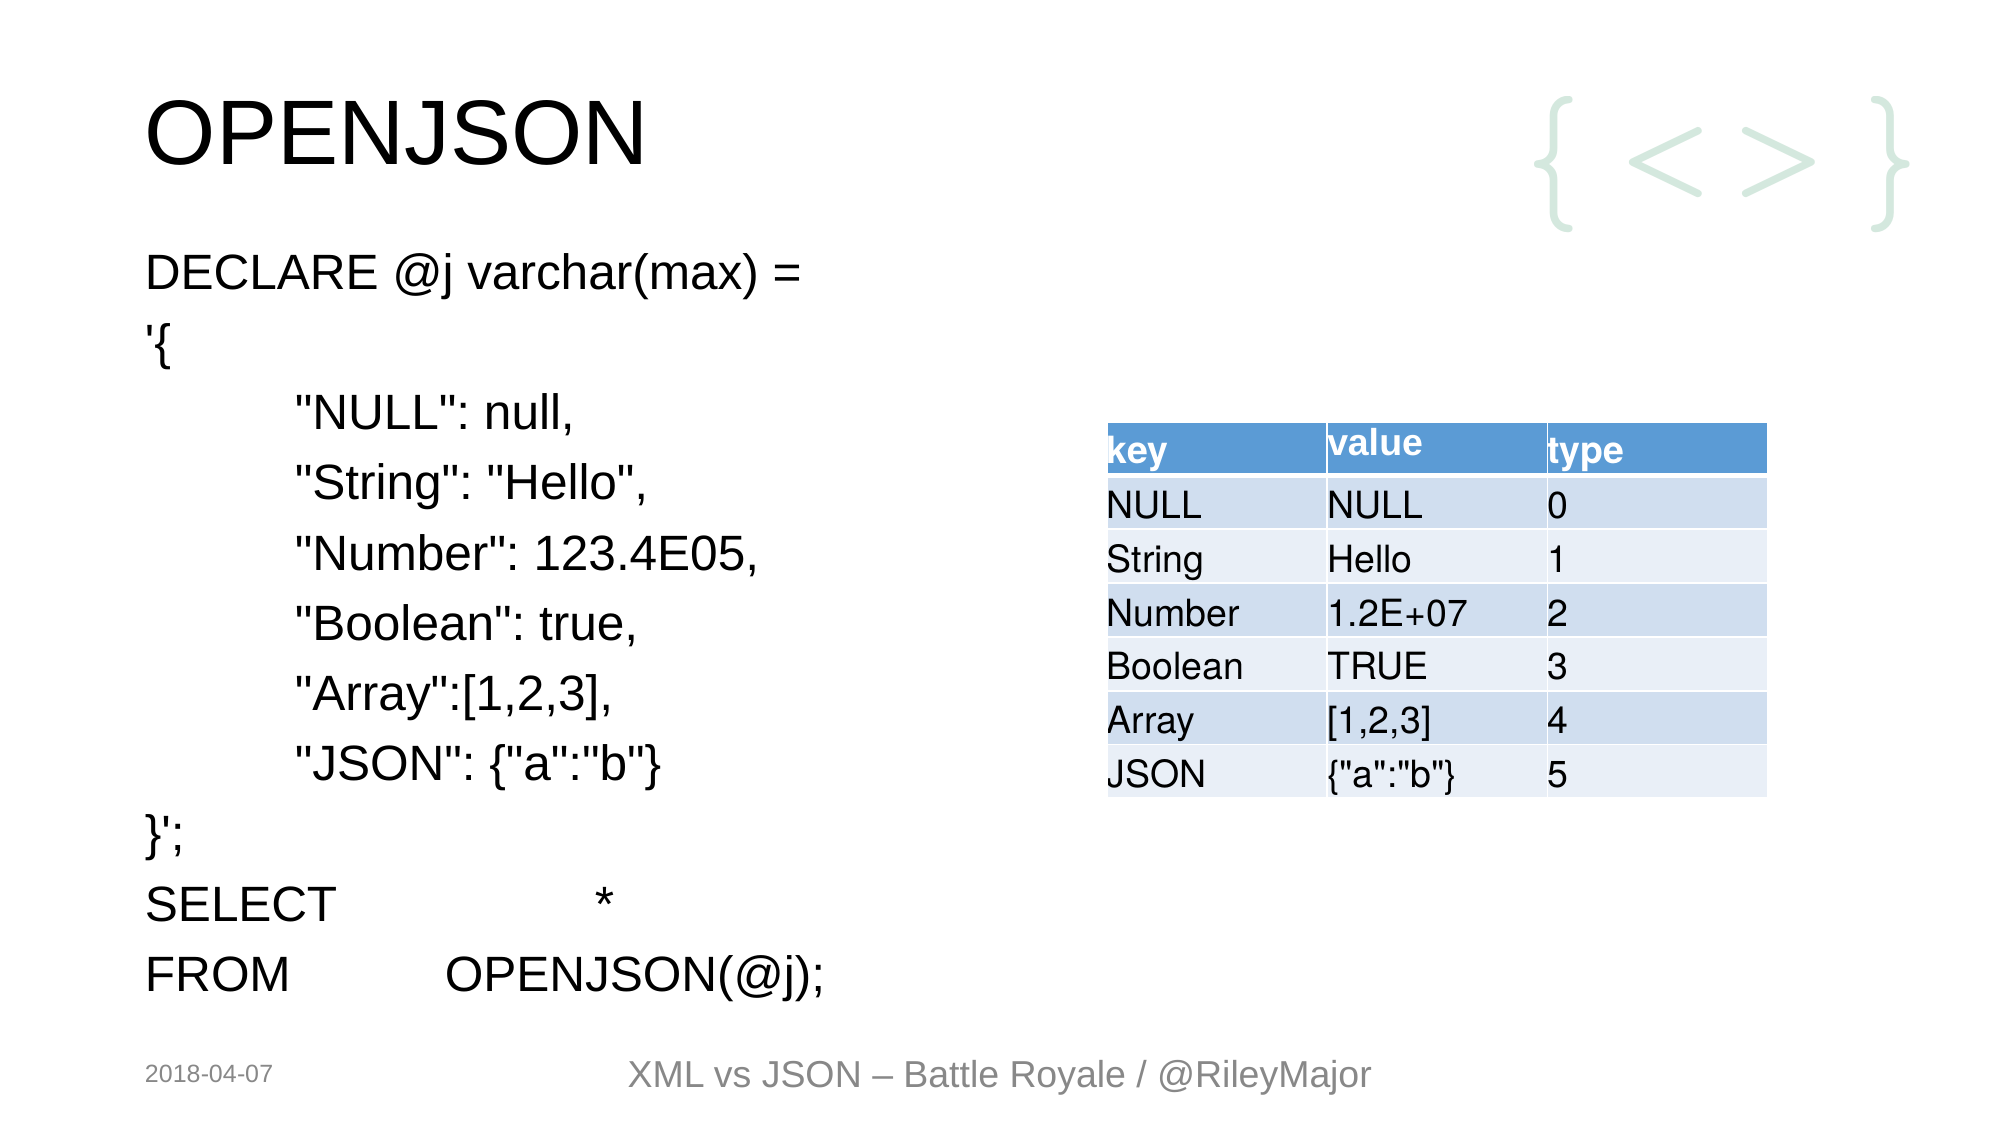

# OPENJSON
DECLARE @j varchar(max) =
'{
	"NULL": null,
	"String": "Hello",
	"Number": 123.4E05,
	"Boolean": true,
	"Array":[1,2,3],
	"JSON": {"a":"b"}
}';
SELECT		*
FROM		OPENJSON(@j);
| key | value | type |
| --- | --- | --- |
| NULL | NULL | 0 |
| String | Hello | 1 |
| Number | 1.2E+07 | 2 |
| Boolean | TRUE | 3 |
| Array | [1,2,3] | 4 |
| JSON | {"a":"b"} | 5 |
31